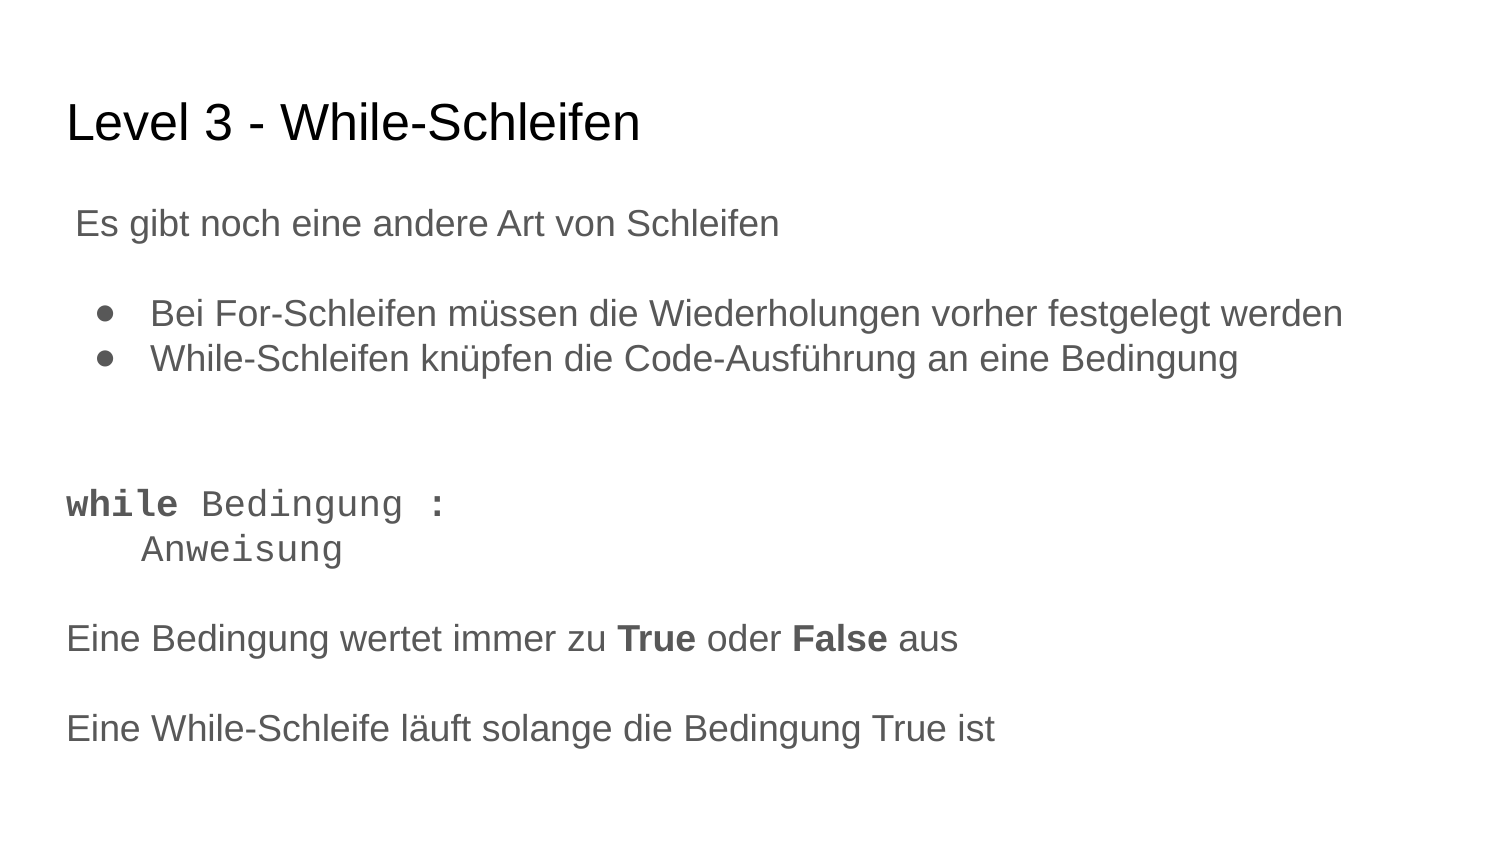

# Level 3 - While-Schleifen
Es gibt noch eine andere Art von Schleifen

Bei For-Schleifen müssen die Wiederholungen vorher festgelegt werden
While-Schleifen knüpfen die Code-Ausführung an eine Bedingung
while Bedingung :
Anweisung

Eine Bedingung wertet immer zu True oder False aus

Eine While-Schleife läuft solange die Bedingung True ist